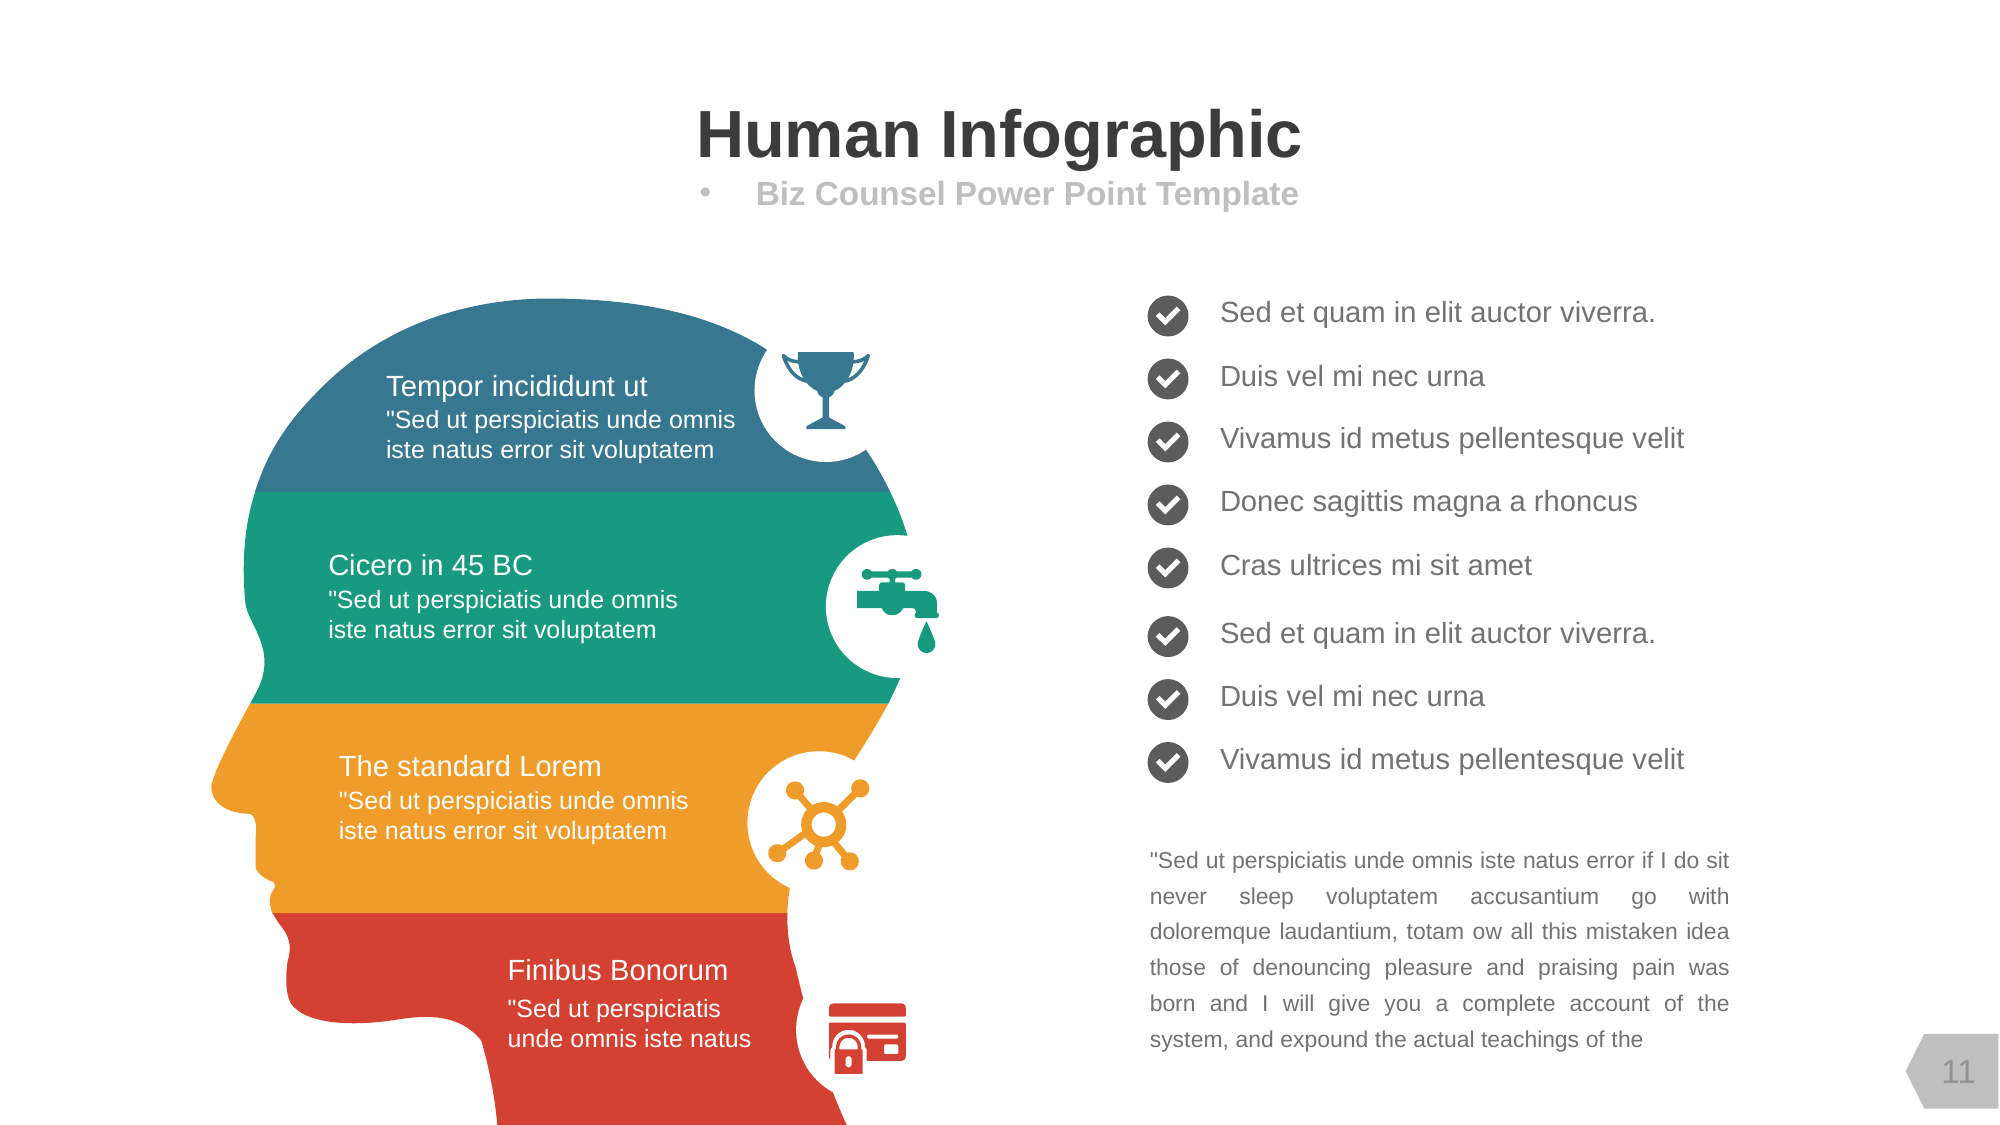

Human Infographic
Biz Counsel Power Point Template

Sed et quam in elit auctor viverra.

Duis vel mi nec urna
Tempor incididunt ut
"Sed ut perspiciatis unde omnis iste natus error sit voluptatem

Vivamus id metus pellentesque velit

Donec sagittis magna a rhoncus

Cicero in 45 BC

Cras ultrices mi sit amet
"Sed ut perspiciatis unde omnis iste natus error sit voluptatem

Sed et quam in elit auctor viverra.

Duis vel mi nec urna

Vivamus id metus pellentesque velit
The standard Lorem

"Sed ut perspiciatis unde omnis iste natus error sit voluptatem
"Sed ut perspiciatis unde omnis iste natus error if I do sit never sleep voluptatem accusantium go with doloremque laudantium, totam ow all this mistaken idea those of denouncing pleasure and praising pain was born and I will give you a complete account of the system, and expound the actual teachings of the

Finibus Bonorum

"Sed ut perspiciatis unde omnis iste natus